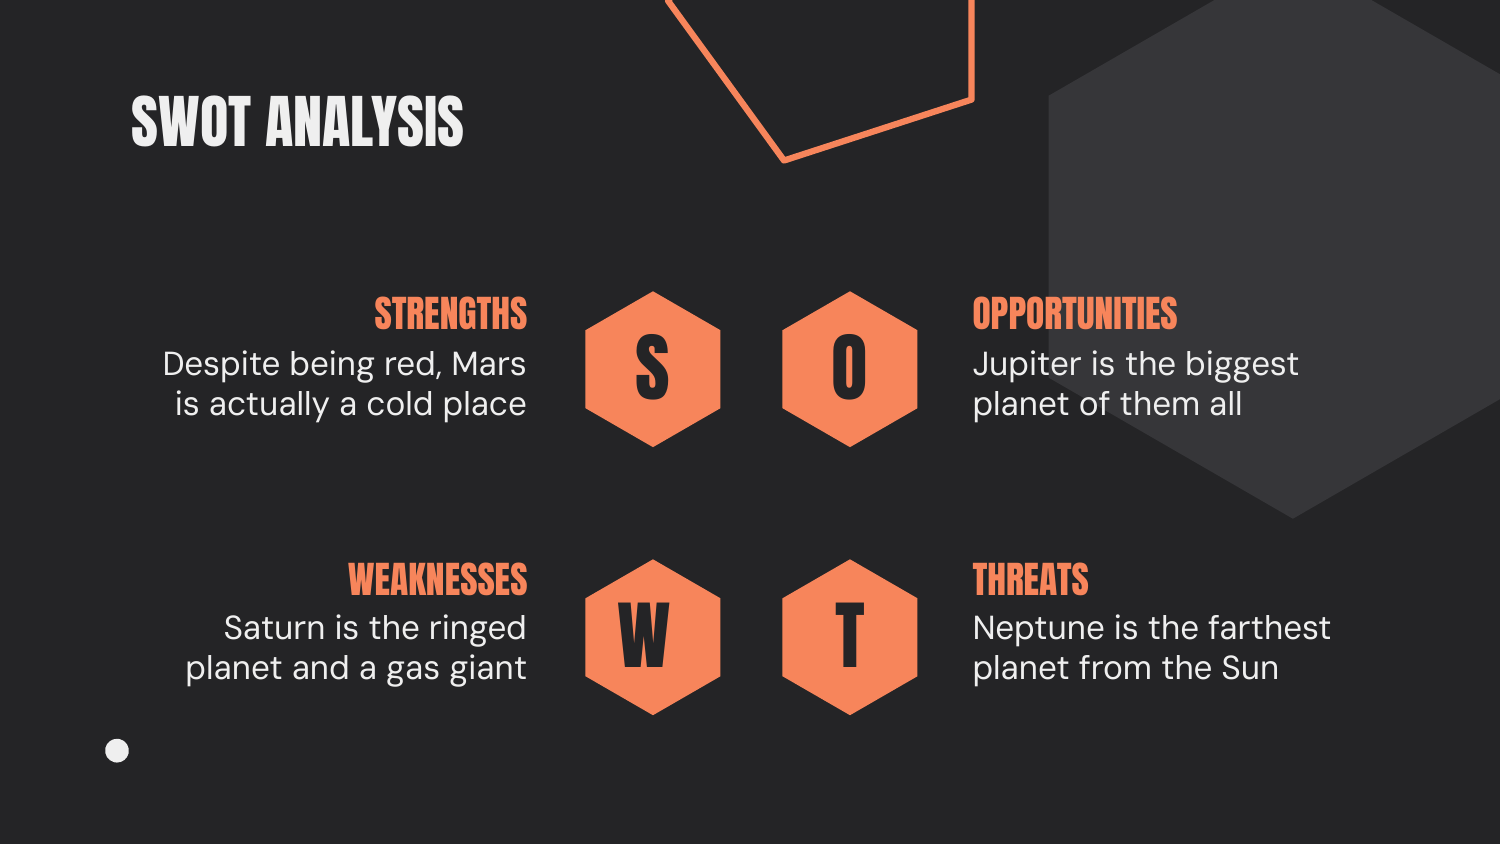

# SWOT ANALYSIS
STRENGTHS
OPPORTUNITIES
S
O
Despite being red, Mars is actually a cold place
Jupiter is the biggest planet of them all
WEAKNESSES
THREATS
W
T
Saturn is the ringed planet and a gas giant
Neptune is the farthest planet from the Sun